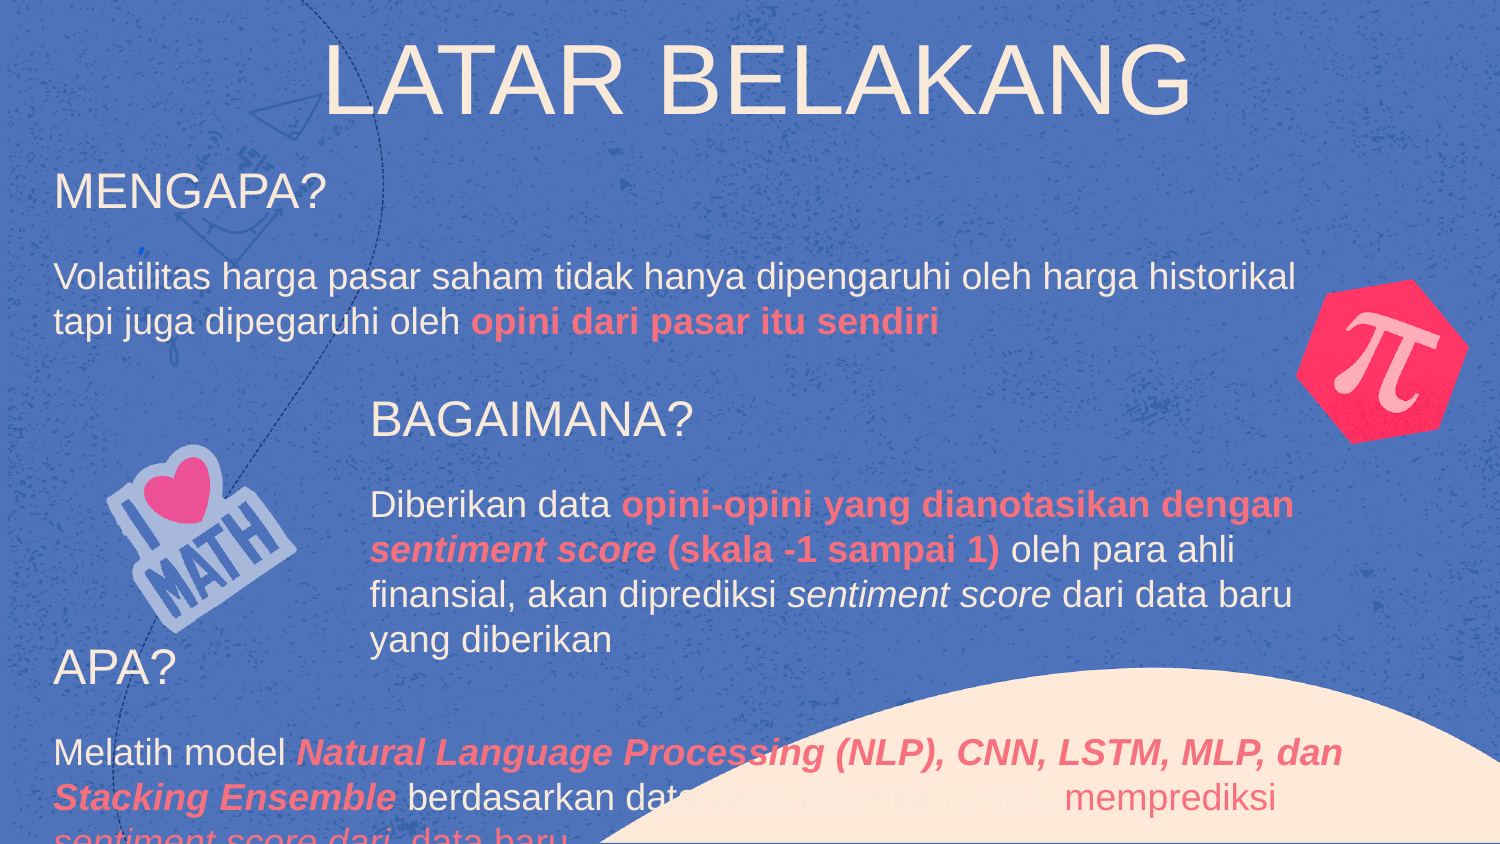

# LATAR BELAKANG
MENGAPA?
Volatilitas harga pasar saham tidak hanya dipengaruhi oleh harga historikal tapi juga dipegaruhi oleh opini dari pasar itu sendiri

BAGAIMANA?
Diberikan data opini-opini yang dianotasikan dengan sentiment score (skala -1 sampai 1) oleh para ahli finansial, akan diprediksi sentiment score dari data baru yang diberikan

APA?
Melatih model Natural Language Processing (NLP), CNN, LSTM, MLP, dan Stacking Ensemble berdasarkan data yang diberikan untuk memprediksi sentiment score dari  data baru